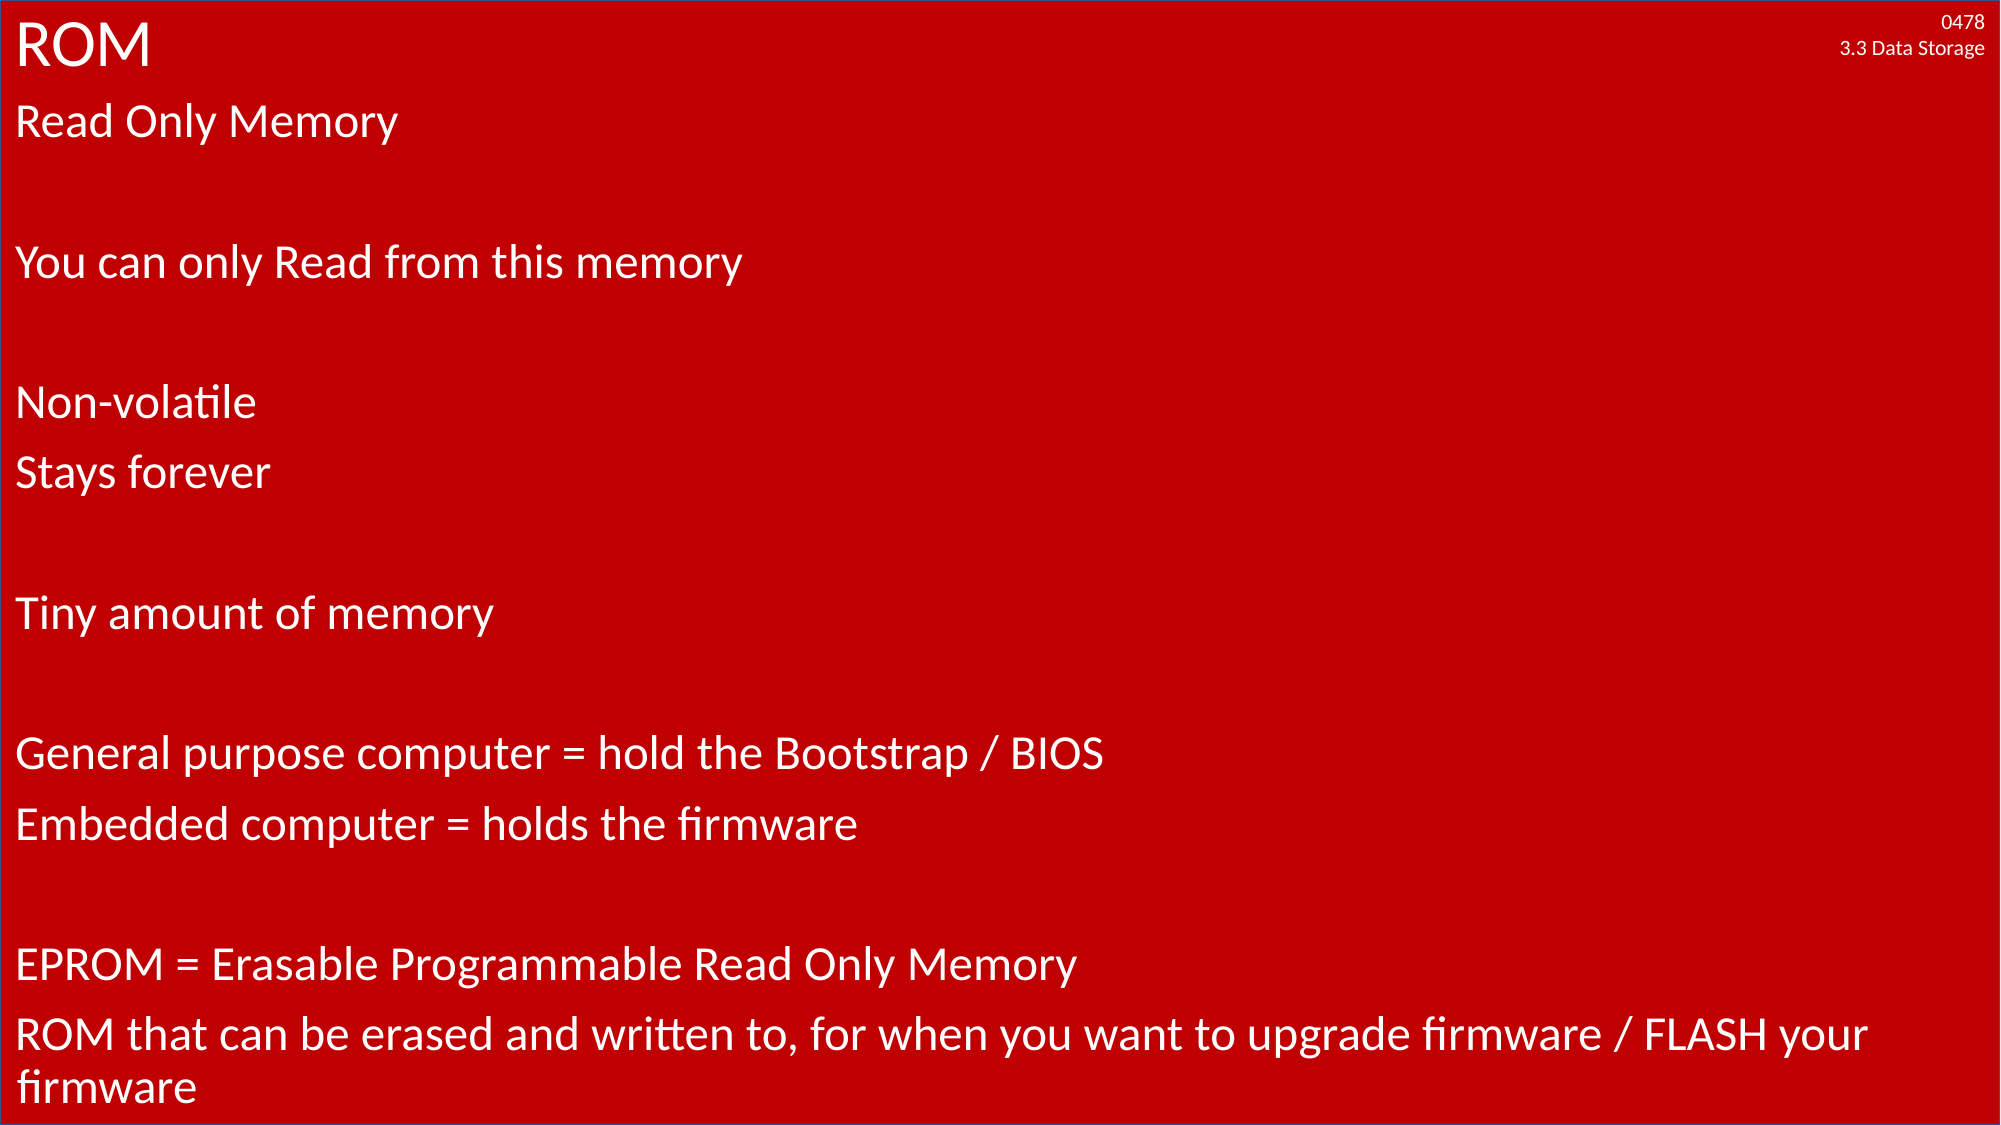

# ROM
Read Only Memory

You can only Read from this memory

Non-volatile
Stays forever

Tiny amount of memory

General purpose computer = hold the Bootstrap / BIOS
Embedded computer = holds the firmware

EPROM = Erasable Programmable Read Only Memory
ROM that can be erased and written to, for when you want to upgrade firmware / FLASH your firmware